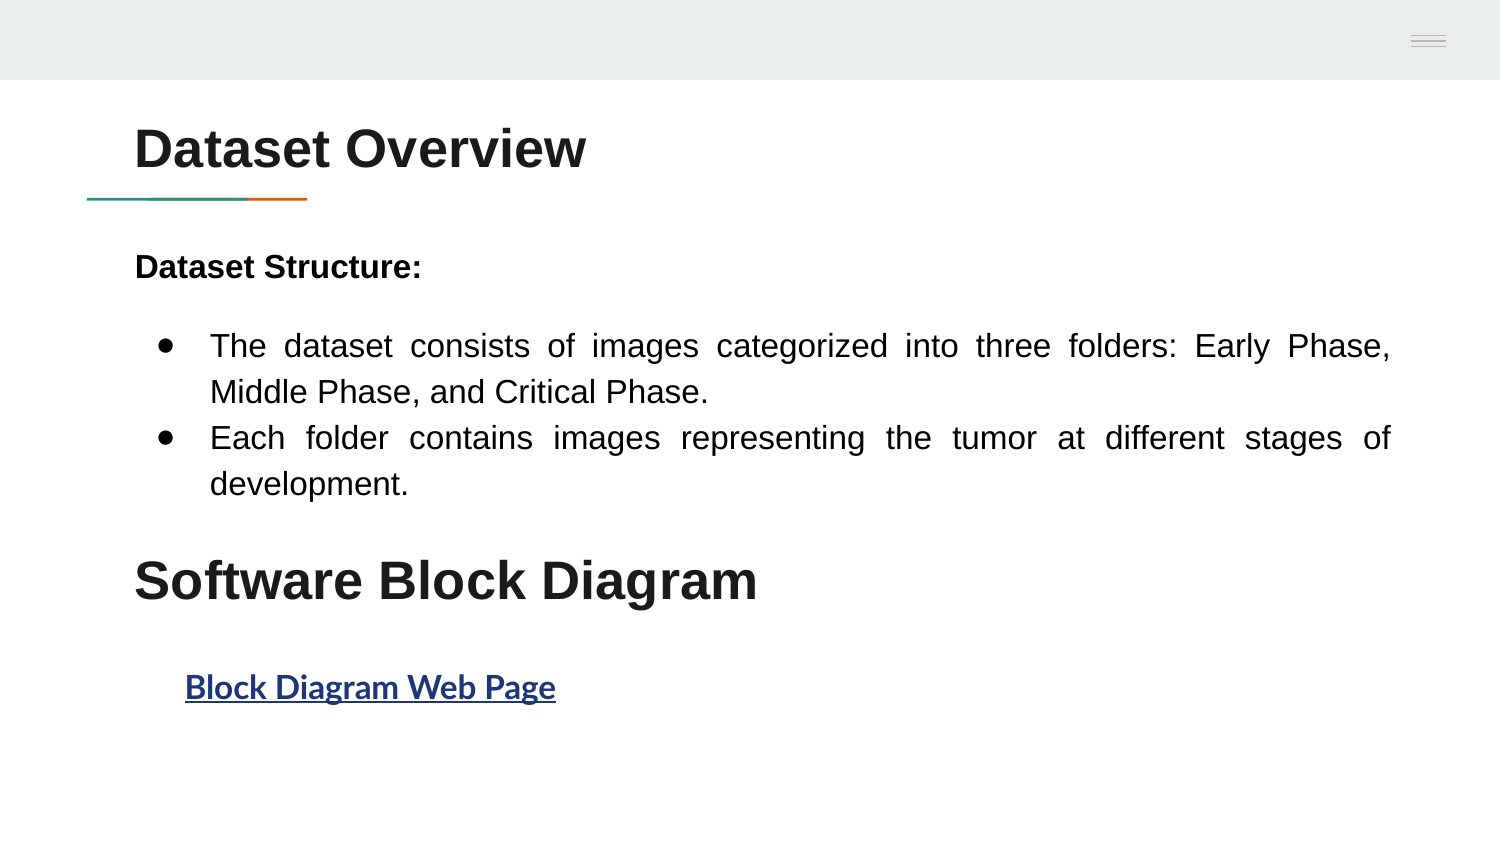

Dataset Overview
Dataset Structure:
The dataset consists of images categorized into three folders: Early Phase, Middle Phase, and Critical Phase.
Each folder contains images representing the tumor at different stages of development.
Software Block Diagram
Block Diagram Web Page